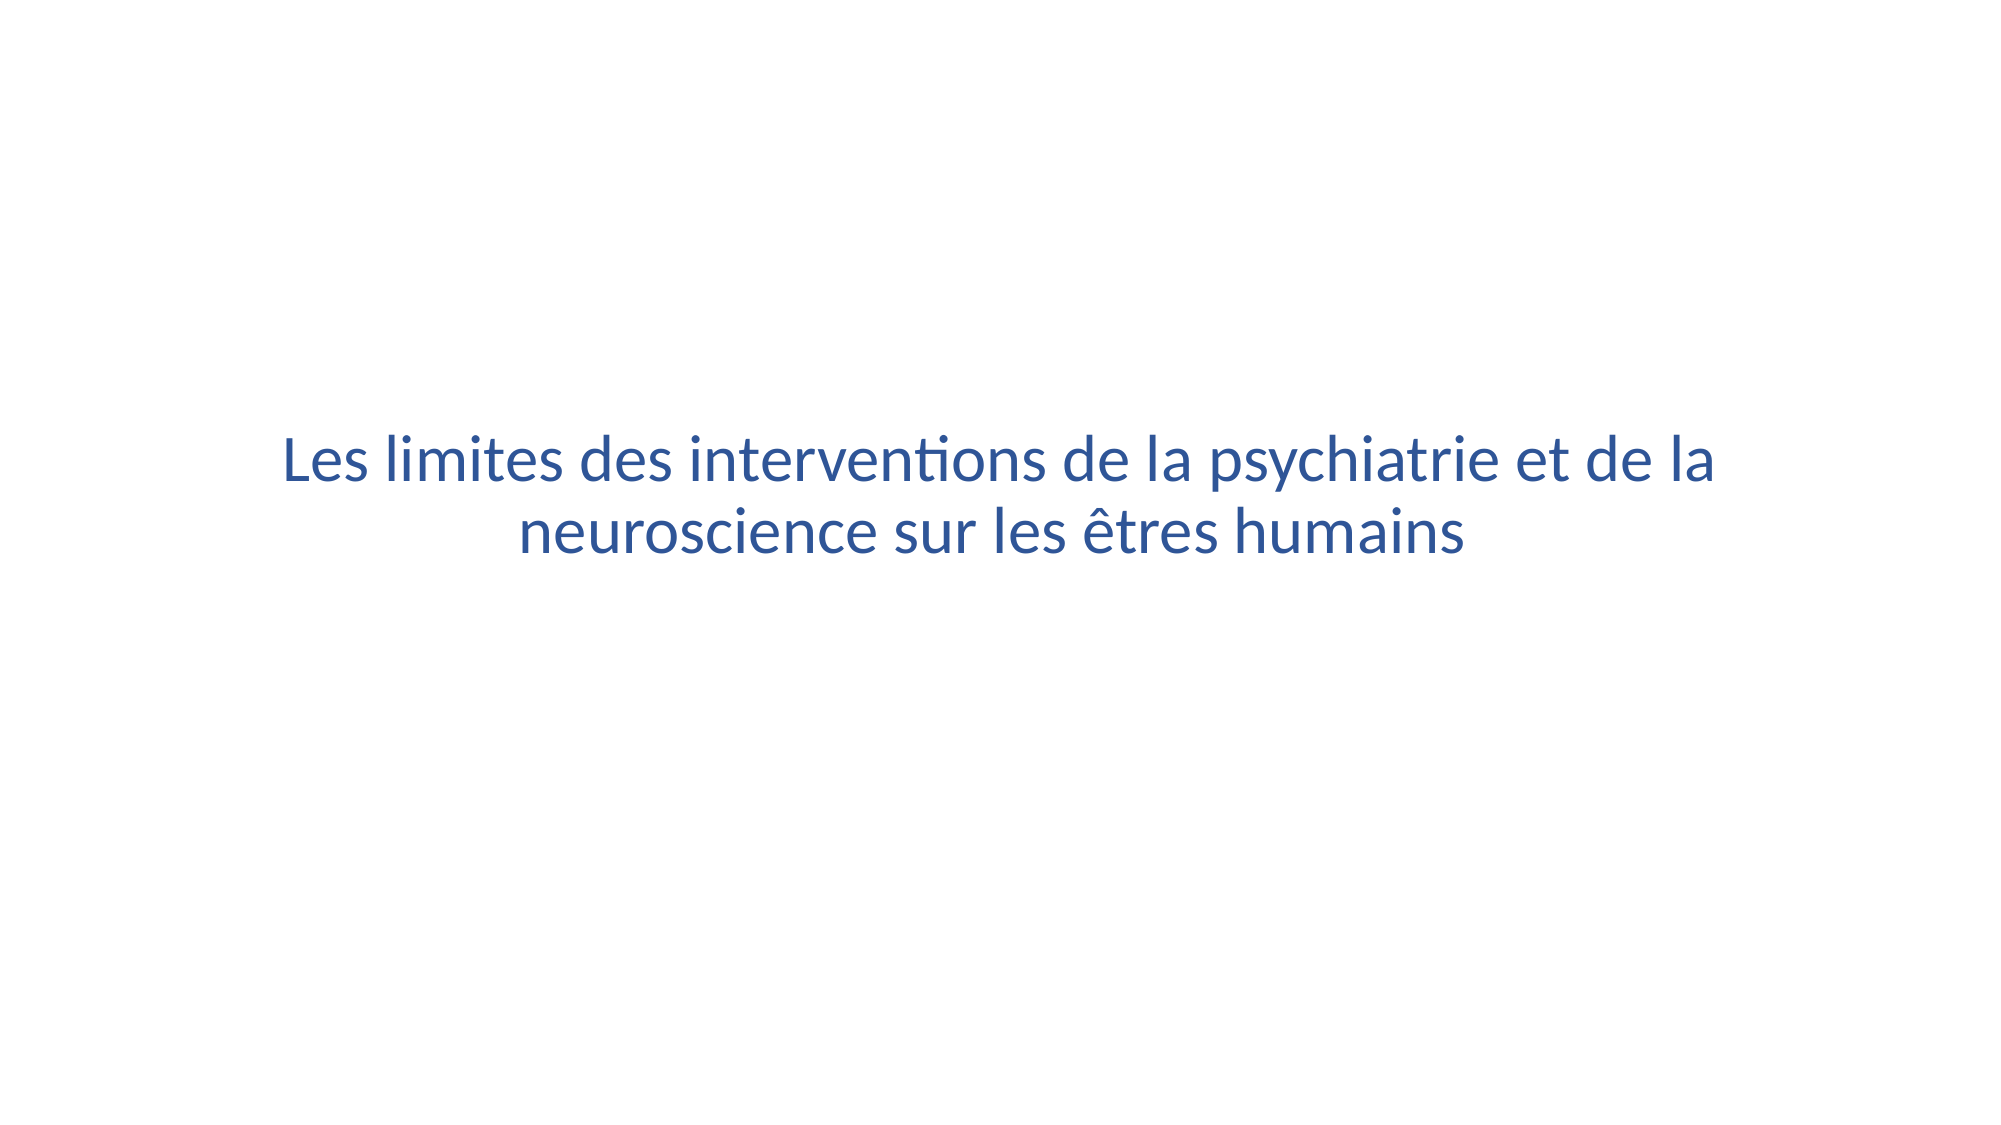

# Les limites des interventions de la psychiatrie et de la neuroscience sur les êtres humains